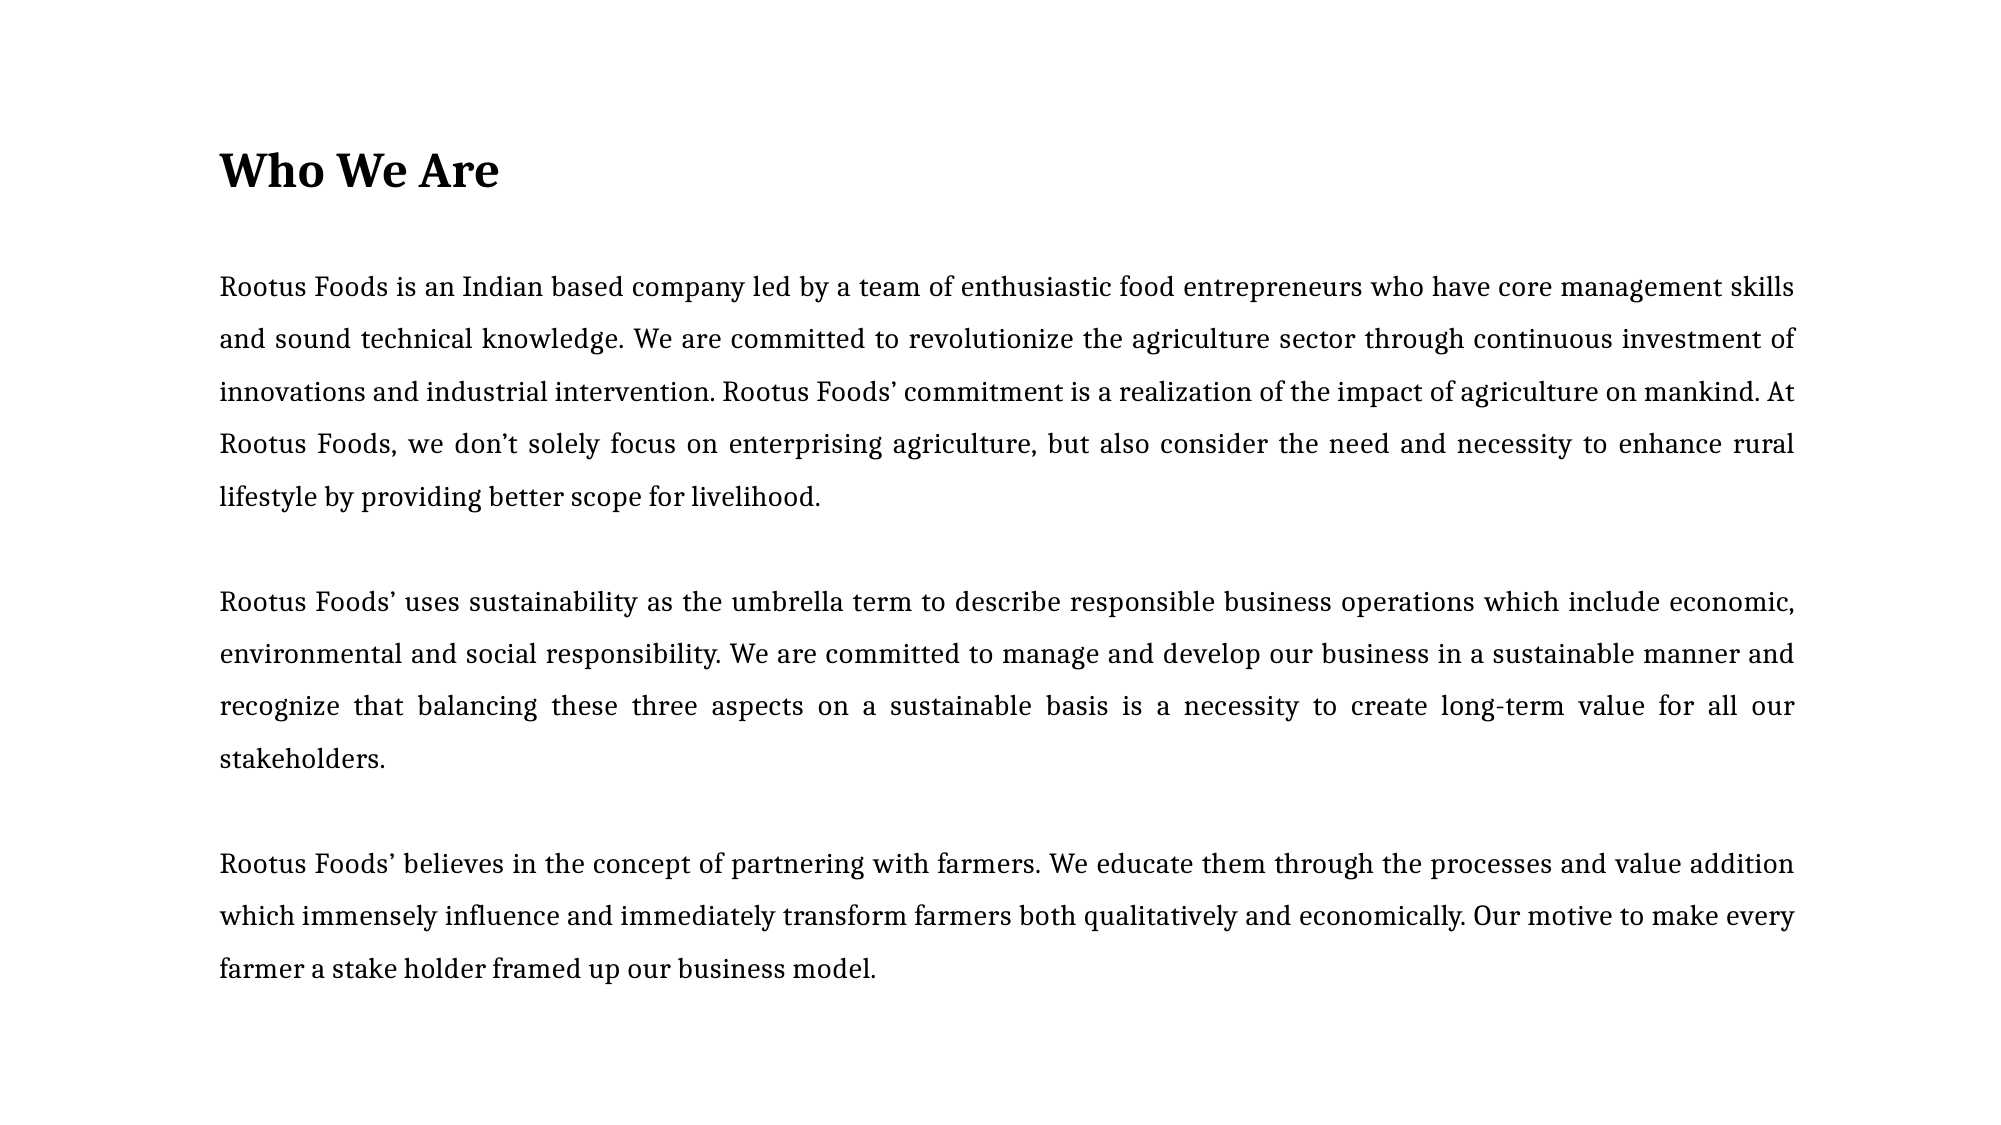

Who We Are

Rootus Foods is an Indian based company led by a team of enthusiastic food entrepreneurs who have core management skills and sound technical knowledge. We are committed to revolutionize the agriculture sector through continuous investment of innovations and industrial intervention. Rootus Foods’ commitment is a realization of the impact of agriculture on mankind. At Rootus Foods, we don’t solely focus on enterprising agriculture, but also consider the need and necessity to enhance rural lifestyle by providing better scope for livelihood.

Rootus Foods’ uses sustainability as the umbrella term to describe responsible business operations which include economic, environmental and social responsibility. We are committed to manage and develop our business in a sustainable manner and recognize that balancing these three aspects on a sustainable basis is a necessity to create long-term value for all our stakeholders.

Rootus Foods’ believes in the concept of partnering with farmers. We educate them through the processes and value addition which immensely influence and immediately transform farmers both qualitatively and economically. Our motive to make every farmer a stake holder framed up our business model.